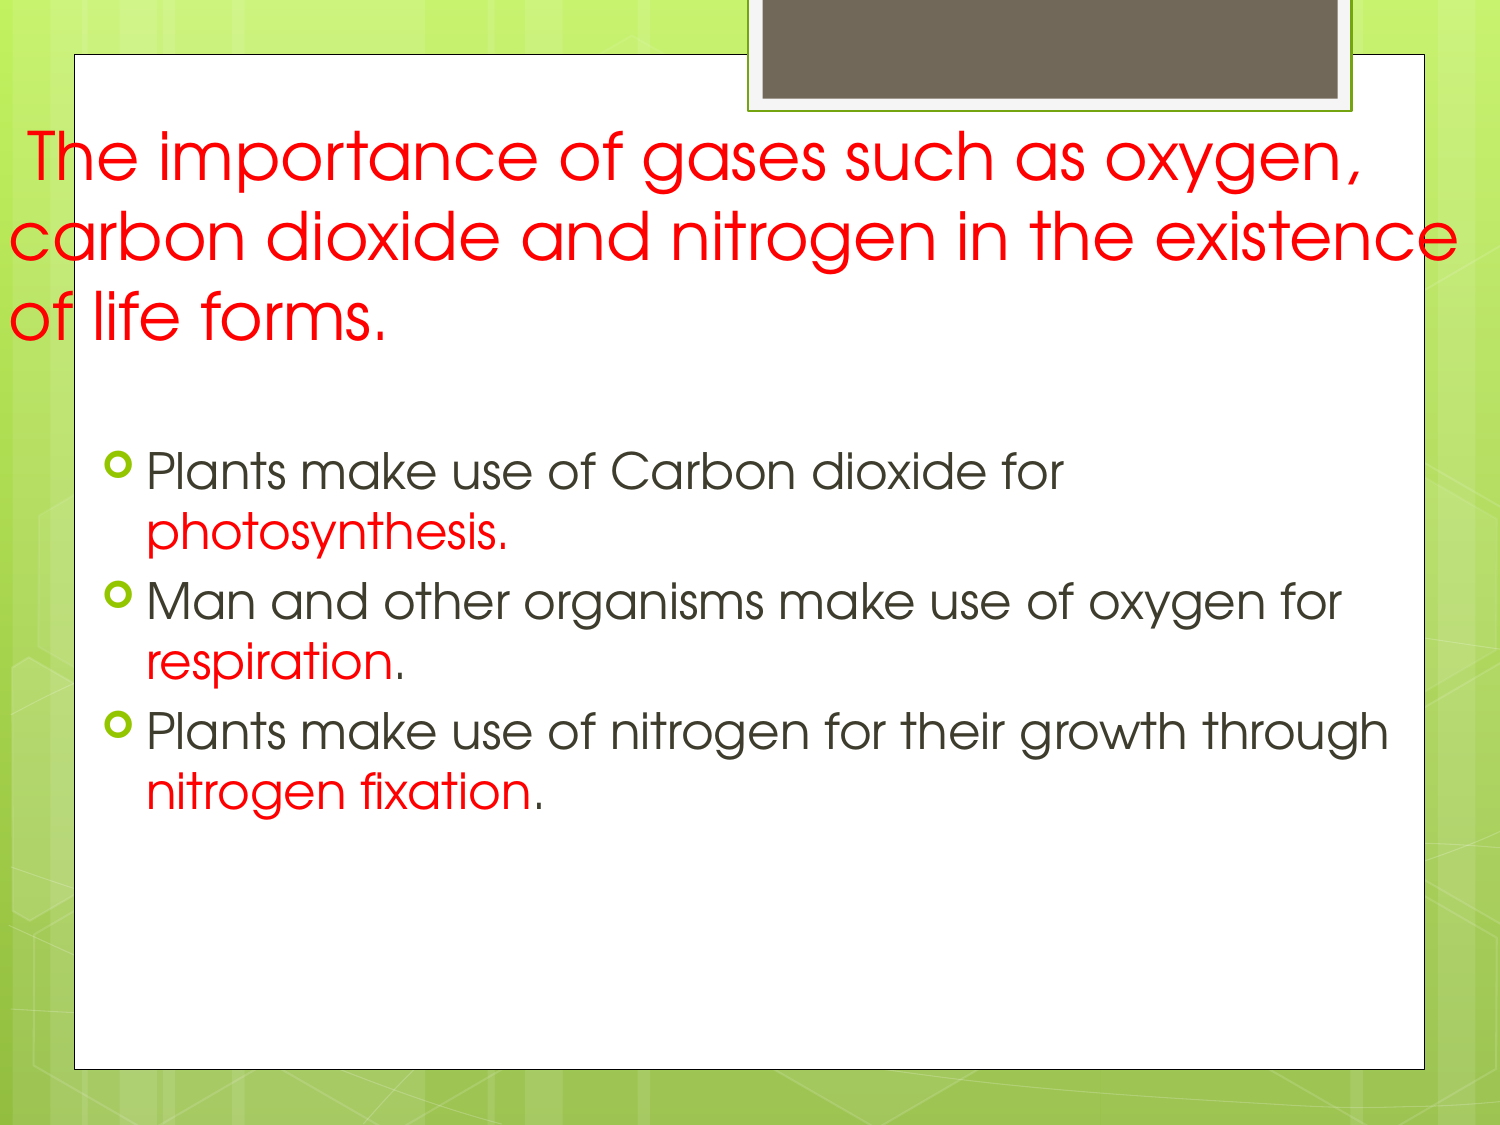

# The importance of gases such as oxygen, carbon dioxide and nitrogen in the existence of life forms.

Plants make use of Carbon dioxide for photosynthesis.
Man and other organisms make use of oxygen for respiration.
Plants make use of nitrogen for their growth through nitrogen fixation.